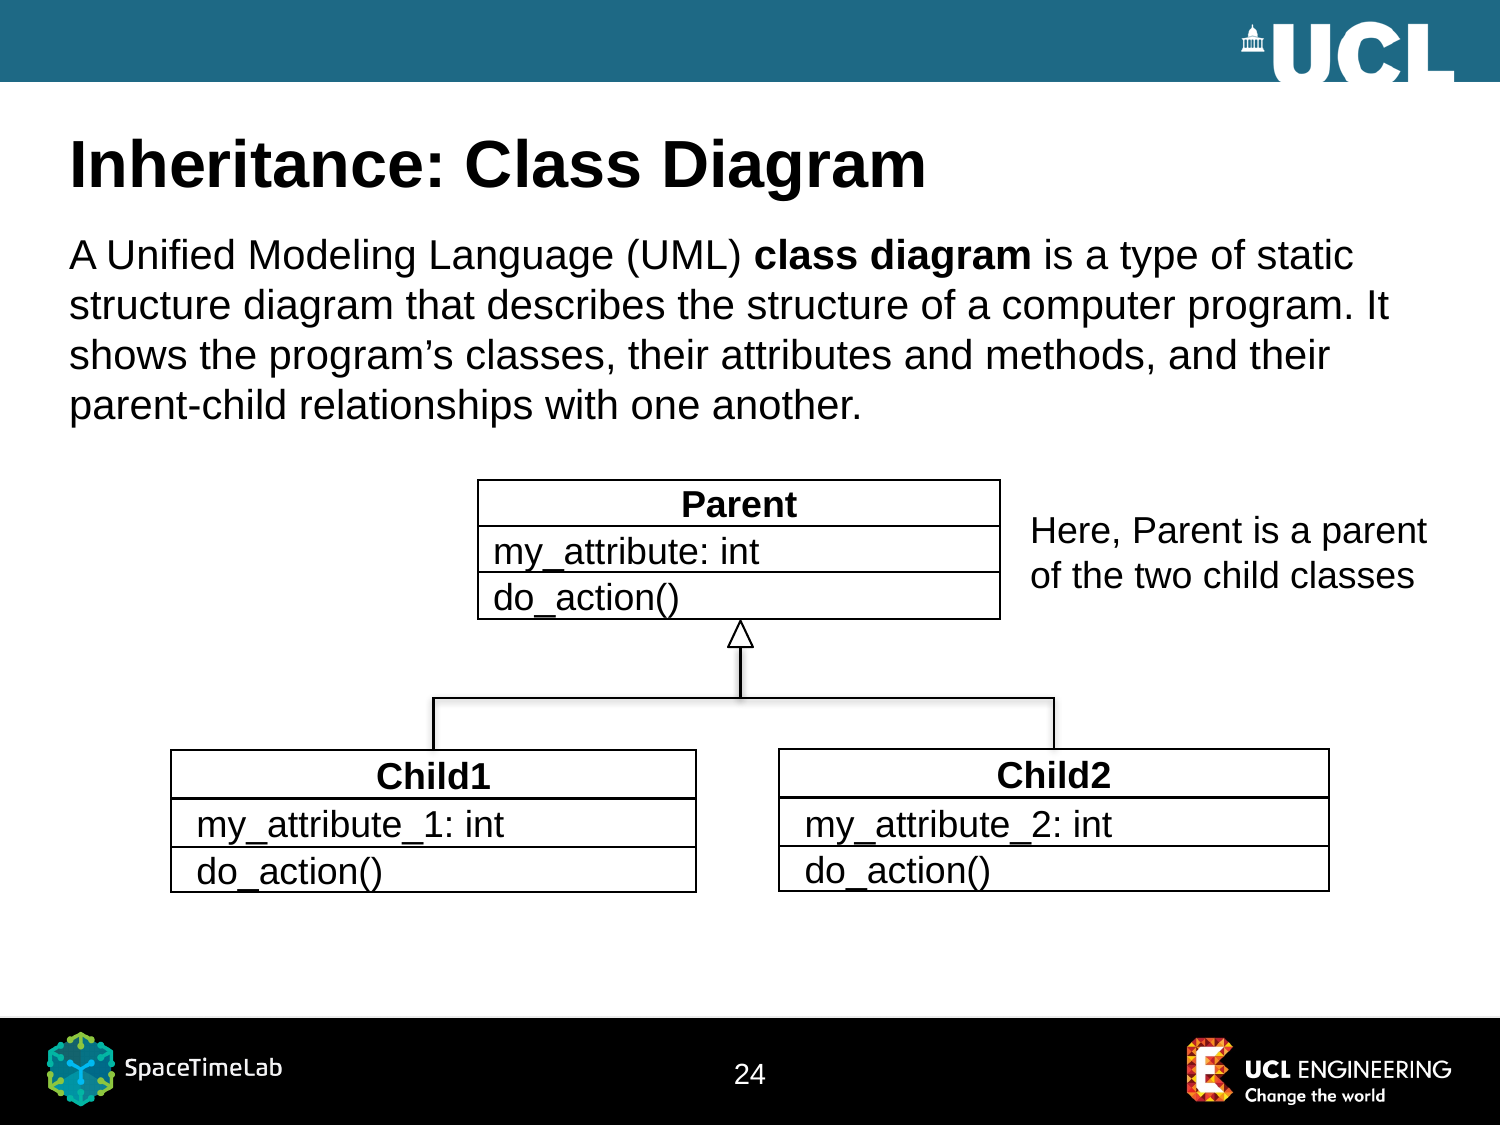

# Inheritance: Class Diagram
A Unified Modeling Language (UML) class diagram is a type of static structure diagram that describes the structure of a computer program. It shows the program’s classes, their attributes and methods, and their parent-child relationships with one another.
Parent
my_attribute: int
do_action()
Here, Parent is a parent of the two child classes

Child2
 my_attribute_2: int
 do_action()
Child1
 my_attribute_1: int
 do_action()
25